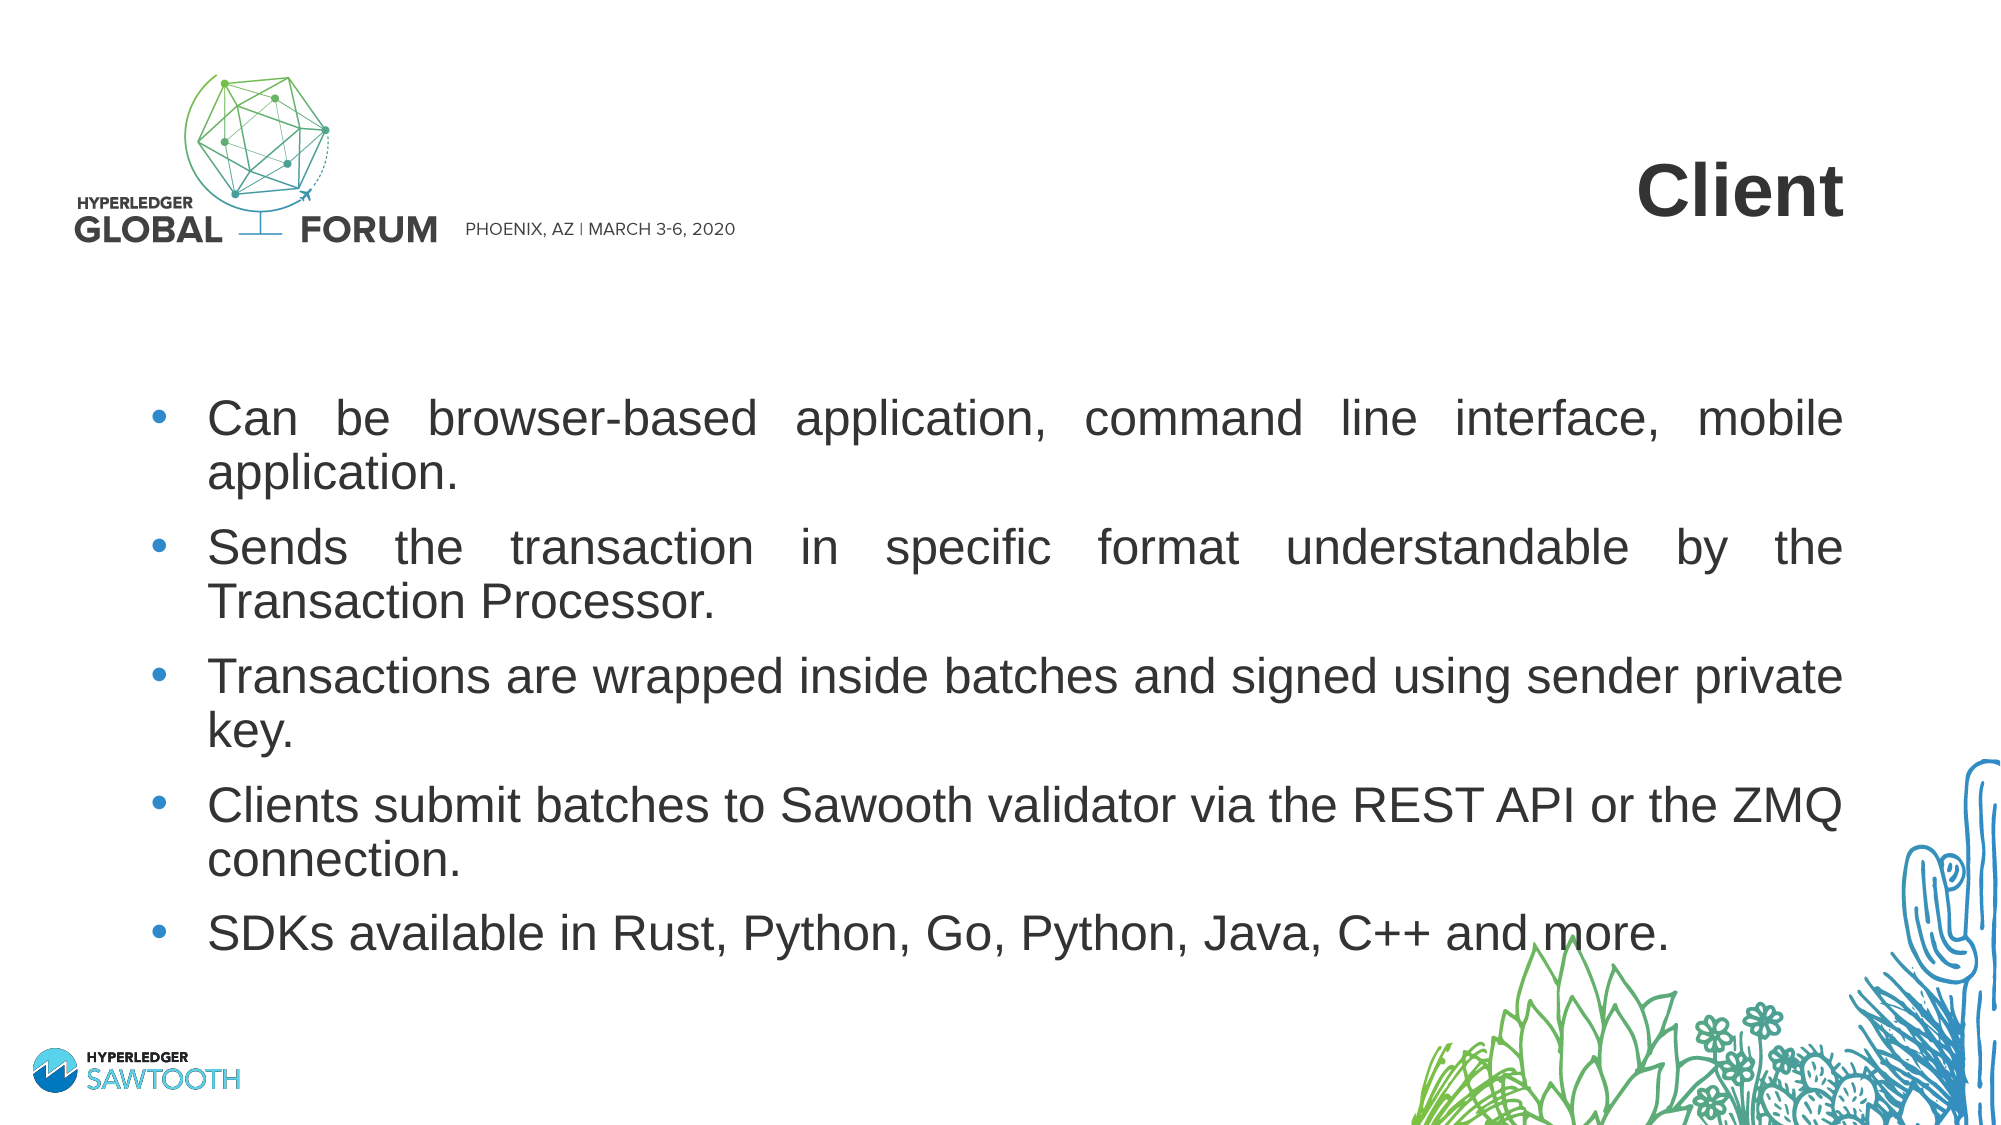

# Client
Can be browser-based application, command line interface, mobile application.
Sends the transaction in specific format understandable by the Transaction Processor.
Transactions are wrapped inside batches and signed using sender private key.
Clients submit batches to Sawooth validator via the REST API or the ZMQ connection.
SDKs available in Rust, Python, Go, Python, Java, C++ and more.